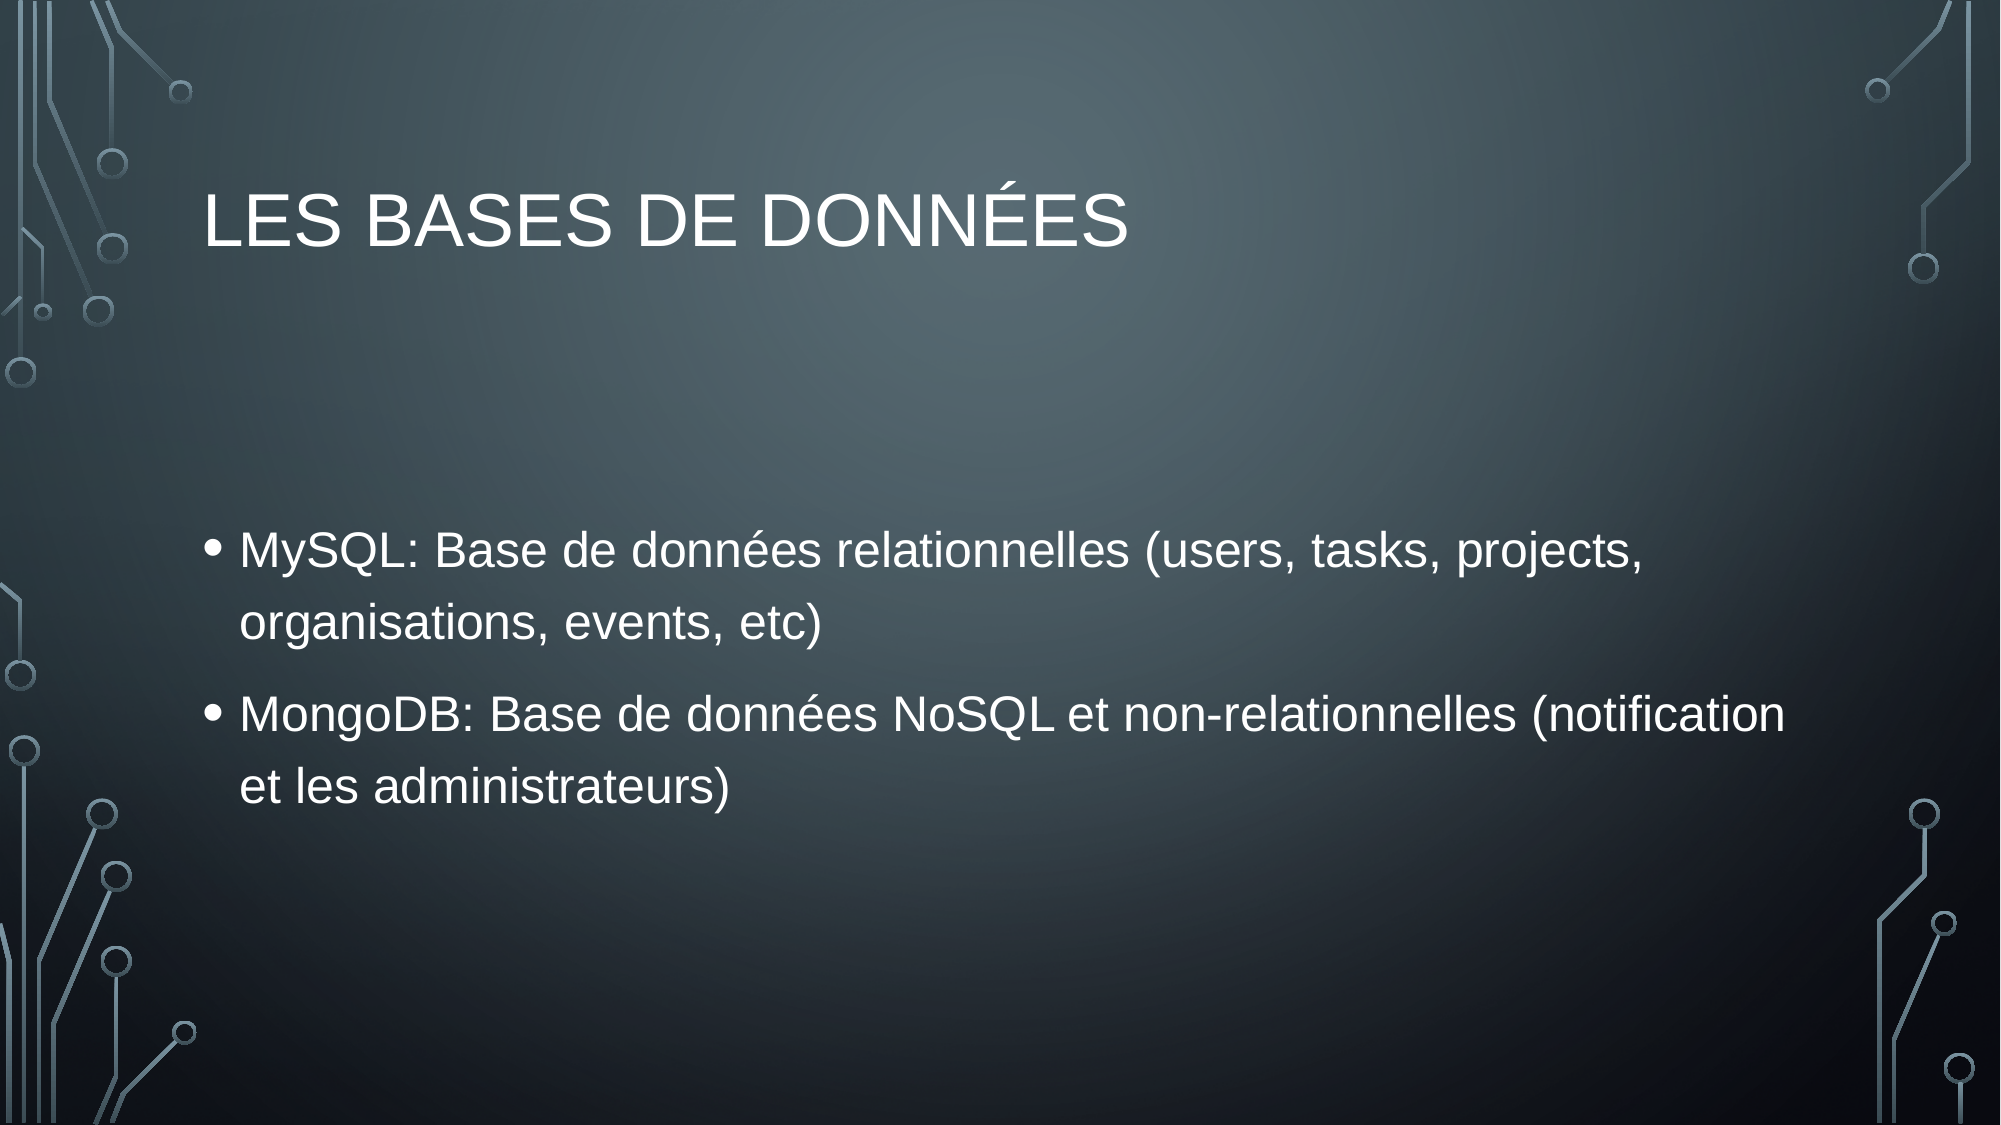

# Les bases de données
MySQL: Base de données relationnelles (users, tasks, projects, organisations, events, etc)
MongoDB: Base de données NoSQL et non-relationnelles (notification et les administrateurs)